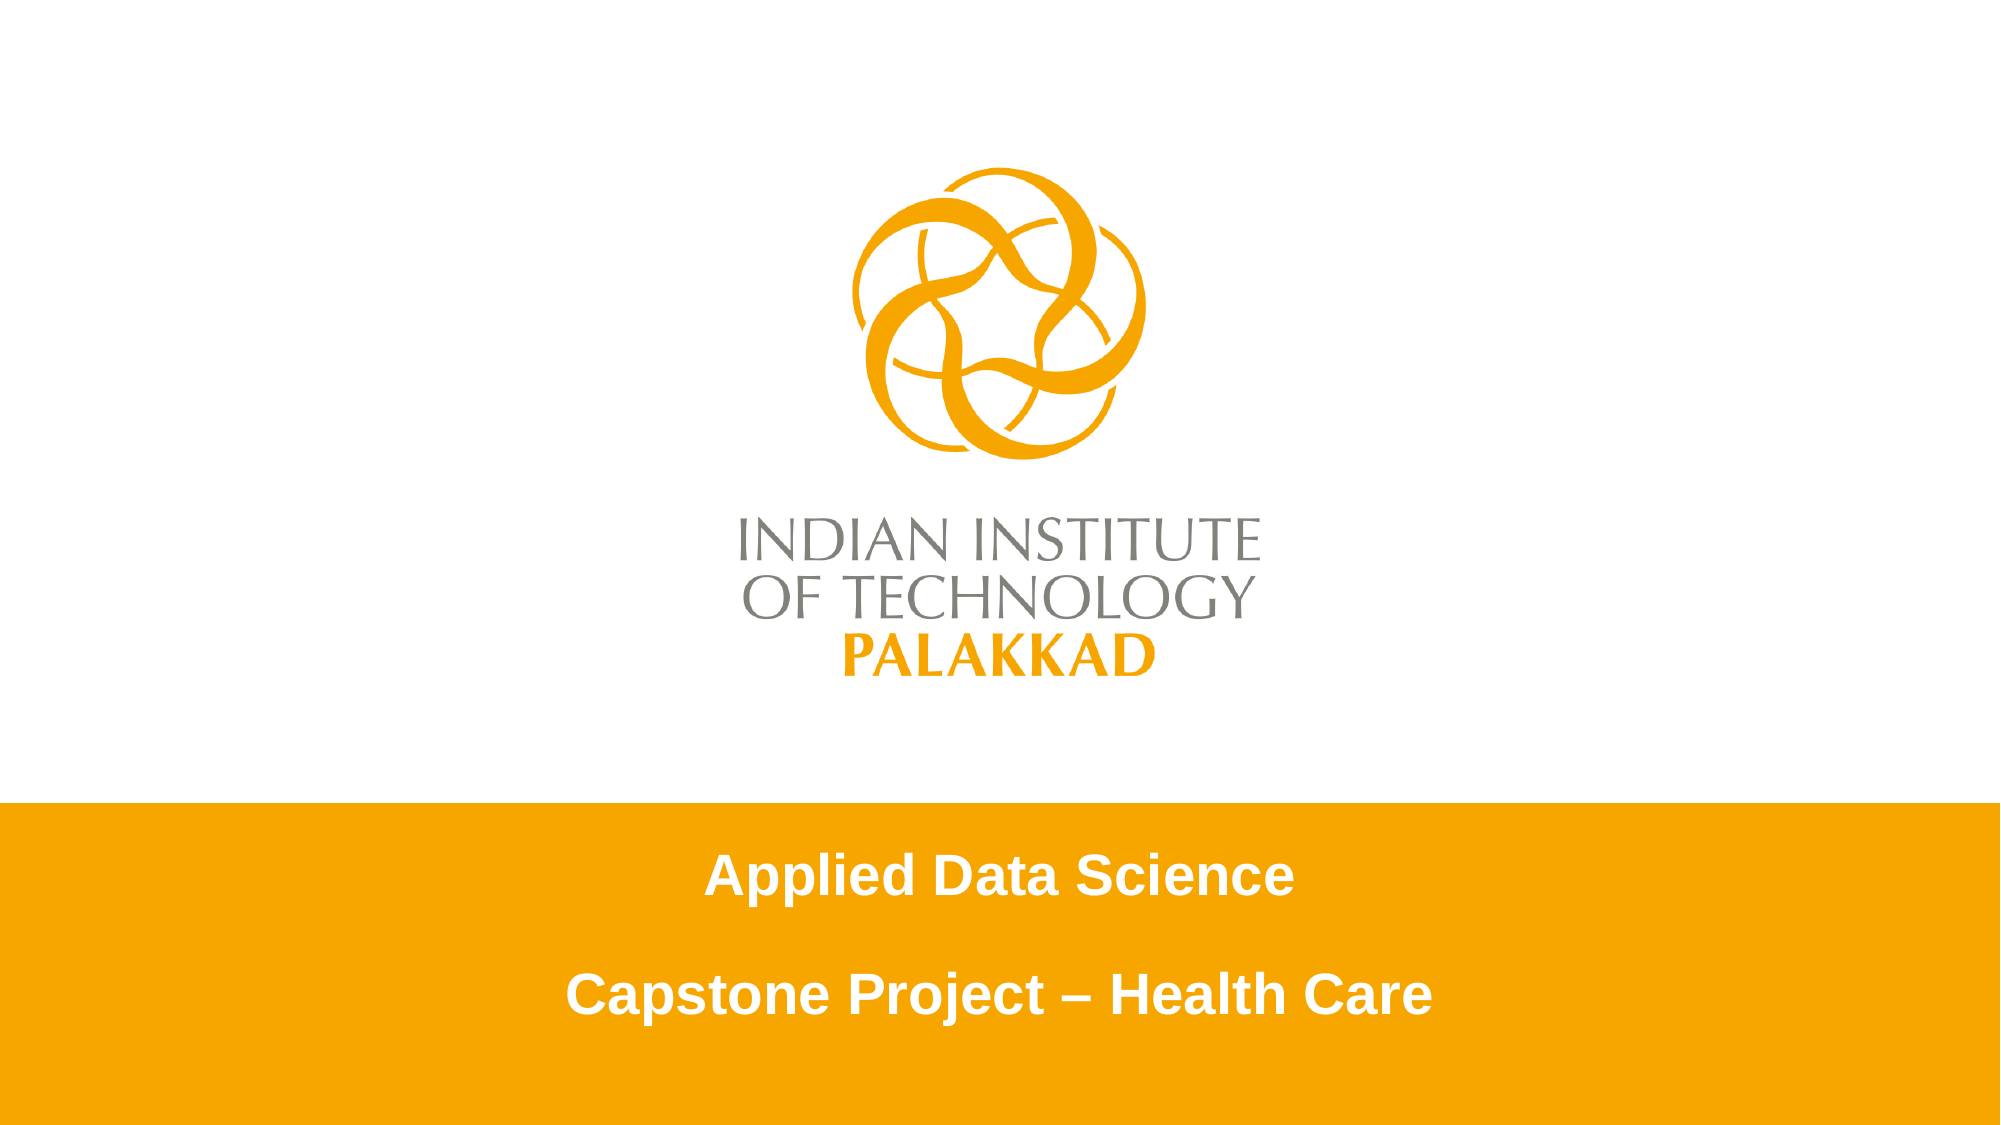

Applied Data Science
Capstone Project – Health Care